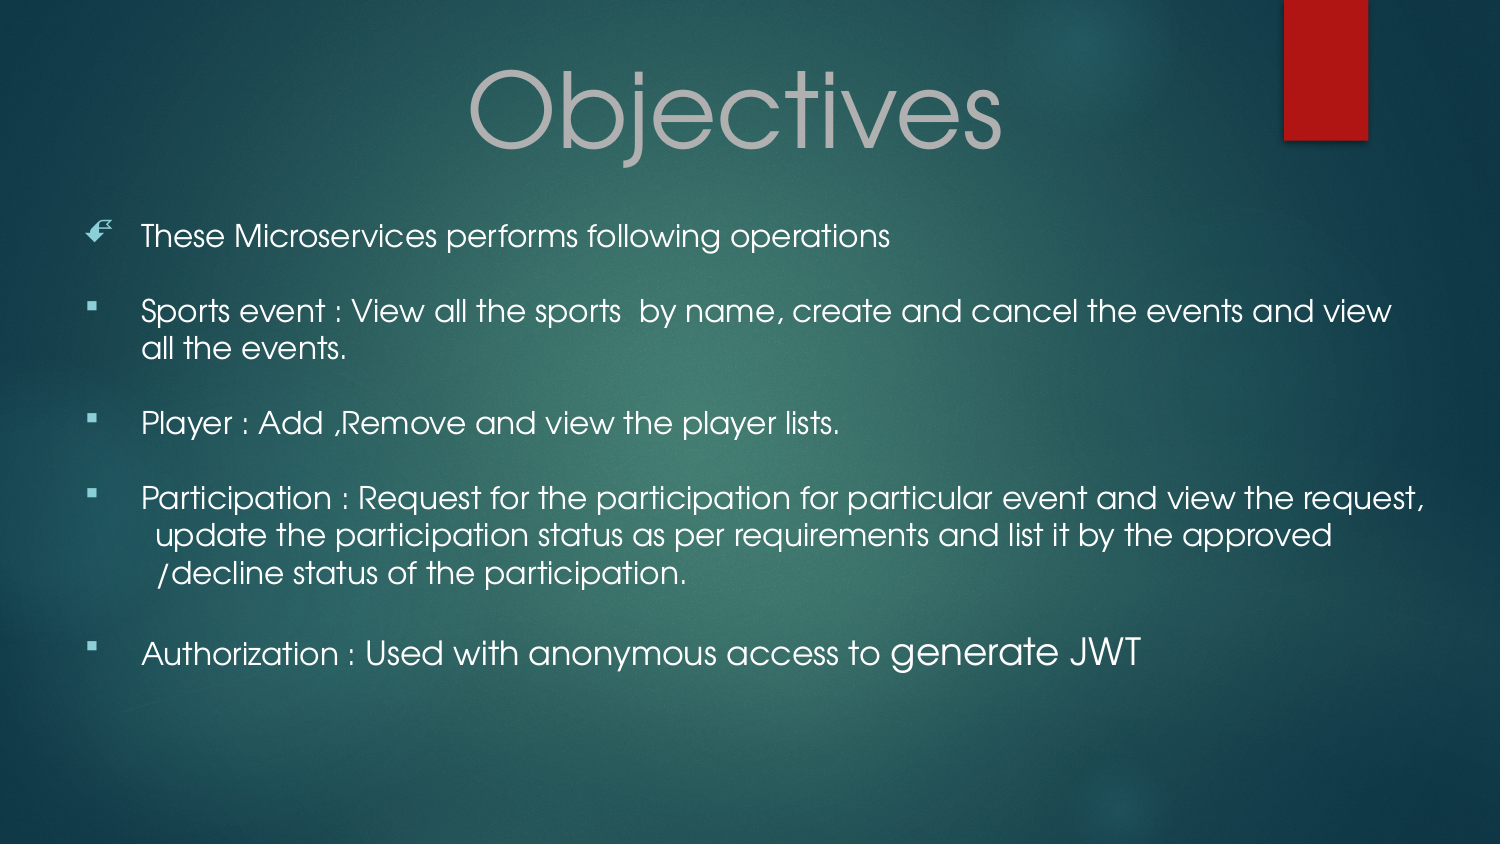

# Objectives
These Microservices performs following operations

Sports event : View all the sports  by name, create and cancel the events and view all the events.

Player : Add ,Remove and view the player lists.

Participation : Request for the participation for particular event and view the request,
        update the participation status as per requirements and list it by the approved
        /decline status of the participation.

Authorization : Used with anonymous access to generate JWT